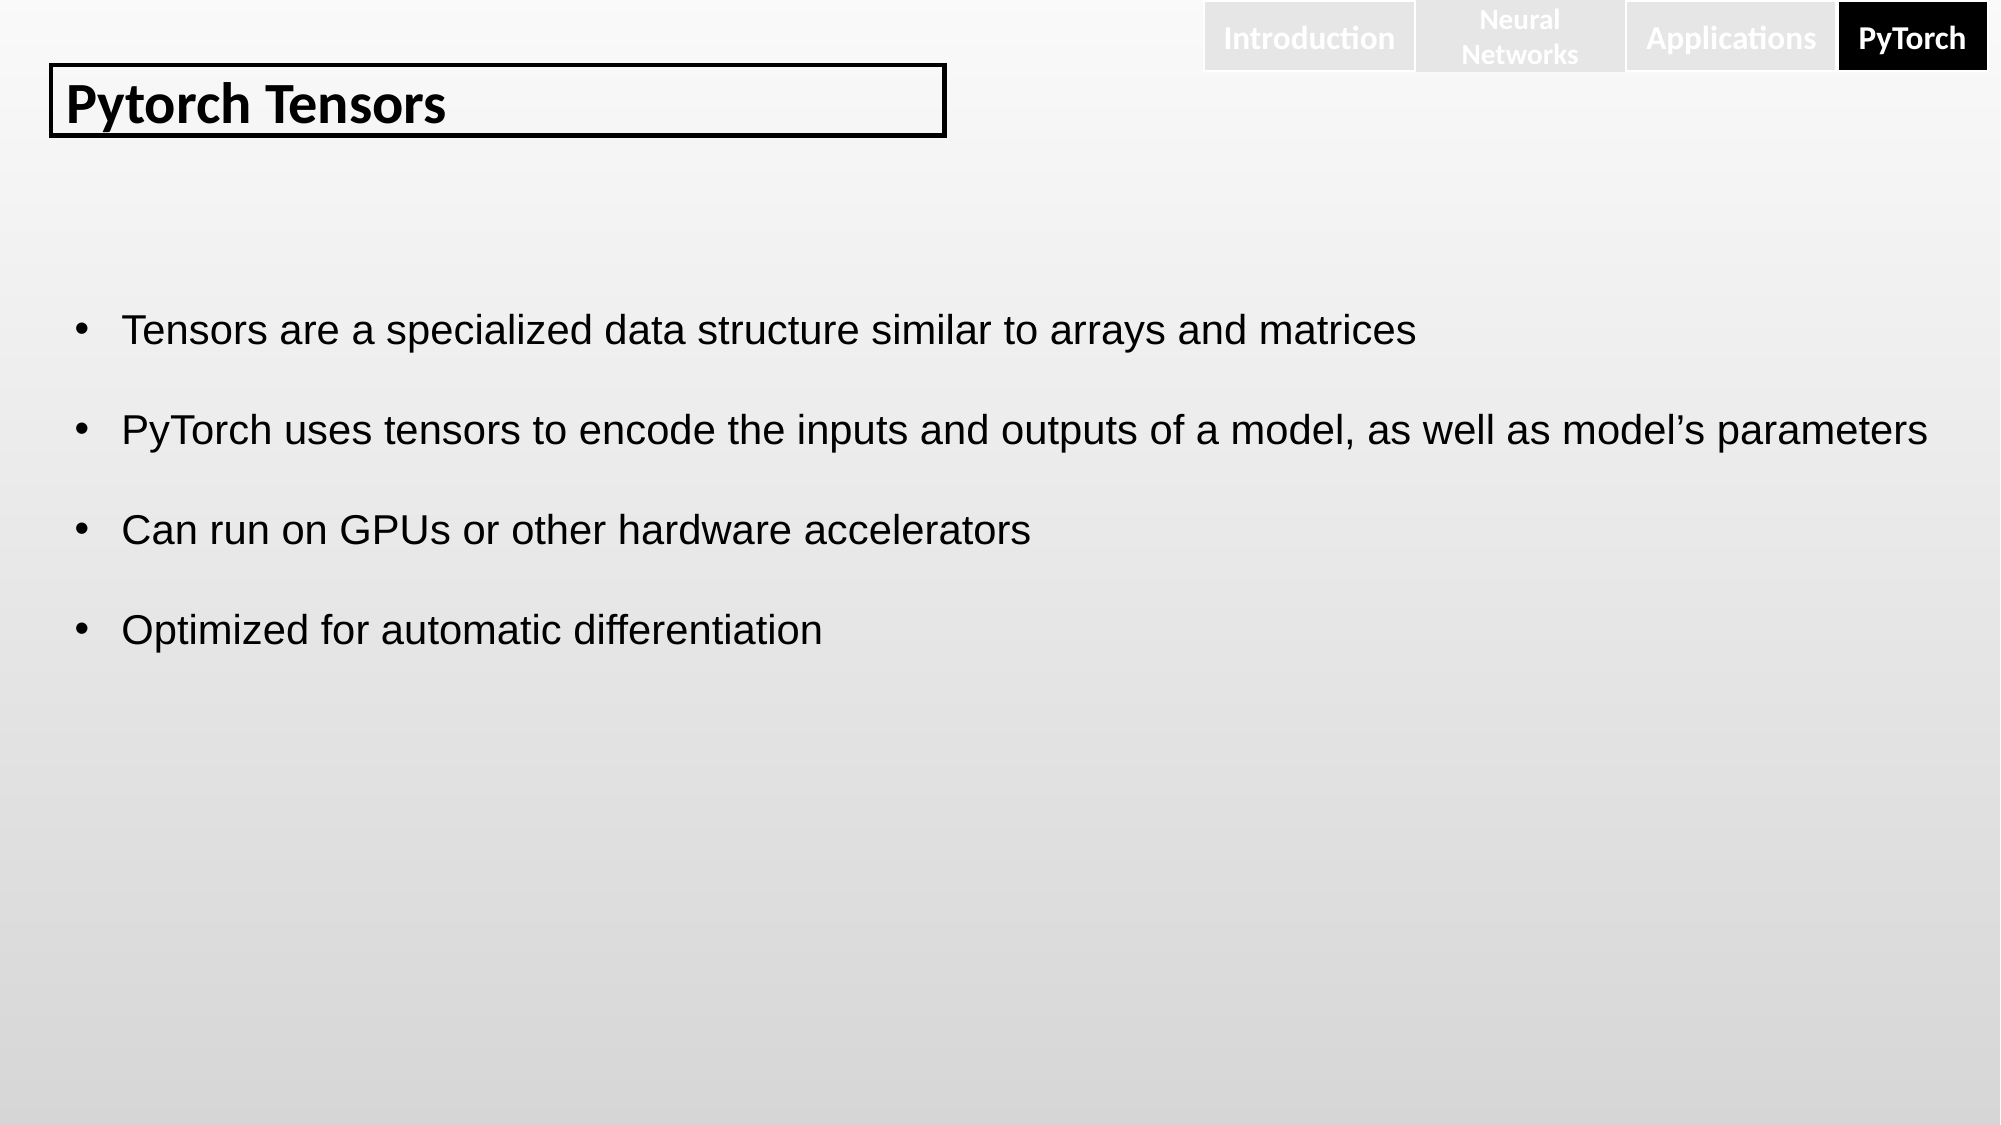

Neural Networks
Introduction
Applications
PyTorch
Pytorch Tensors
Tensors are a specialized data structure similar to arrays and matrices

PyTorch uses tensors to encode the inputs and outputs of a model, as well as model’s parameters

Can run on GPUs or other hardware accelerators

Optimized for automatic differentiation